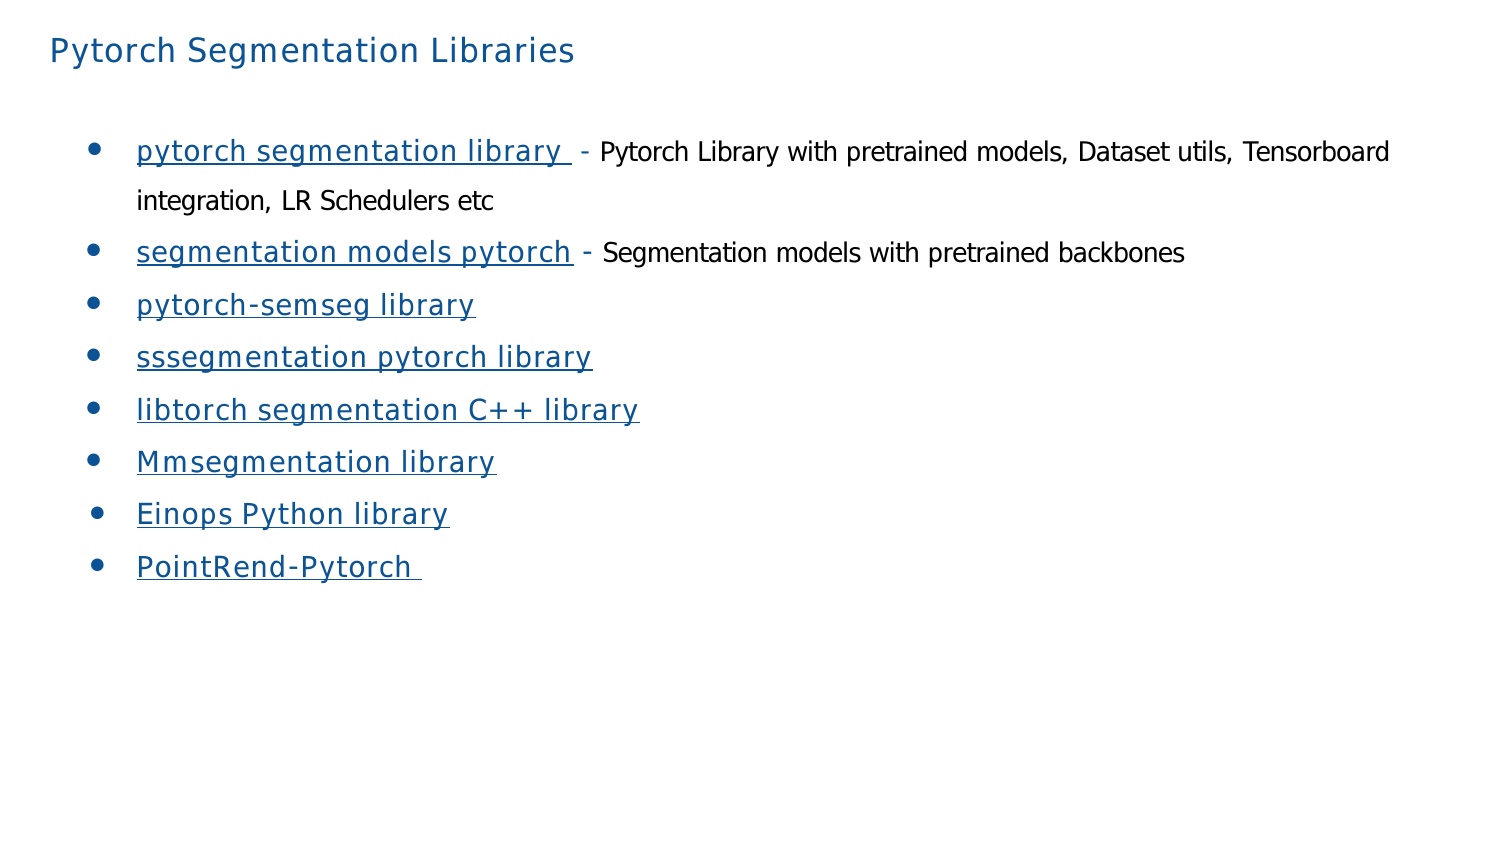

# Pytorch Segmentation Libraries
pytorch segmentation library  - Pytorch Library with pretrained models, Dataset utils, Tensorboard integration, LR Schedulers etc
segmentation models pytorch - Segmentation models with pretrained backbones
pytorch-semseg library
sssegmentation pytorch library
libtorch segmentation C++ library
Mmsegmentation library
Einops Python library
PointRend-Pytorch